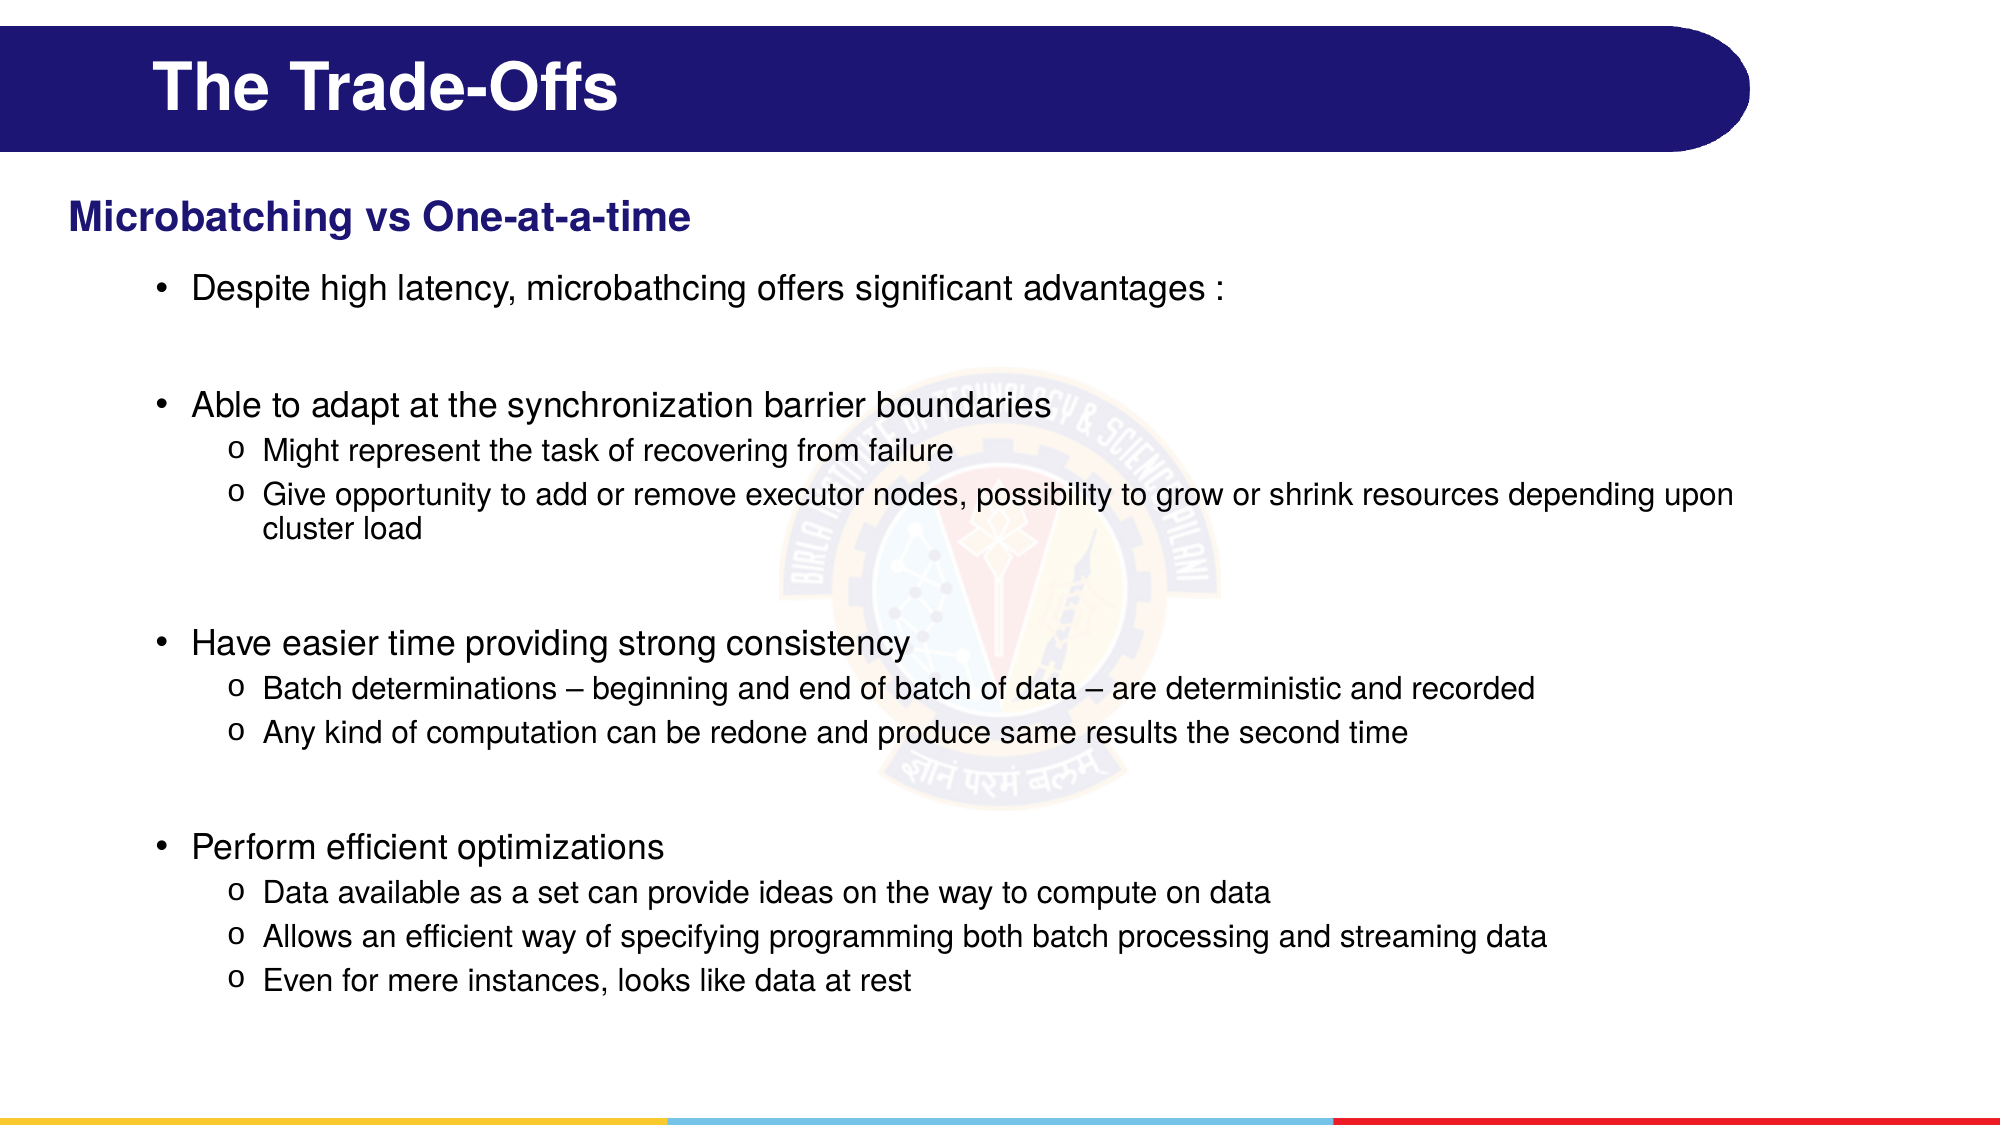

# The Trade-Offs
Microbatching vs One-at-a-time
Despite high latency, microbathcing offers significant advantages :

Able to adapt at the synchronization barrier boundaries
Might represent the task of recovering from failure
Give opportunity to add or remove executor nodes, possibility to grow or shrink resources depending upon cluster load

Have easier time providing strong consistency
Batch determinations – beginning and end of batch of data – are deterministic and recorded
Any kind of computation can be redone and produce same results the second time

Perform efficient optimizations
Data available as a set can provide ideas on the way to compute on data
Allows an efficient way of specifying programming both batch processing and streaming data
Even for mere instances, looks like data at rest